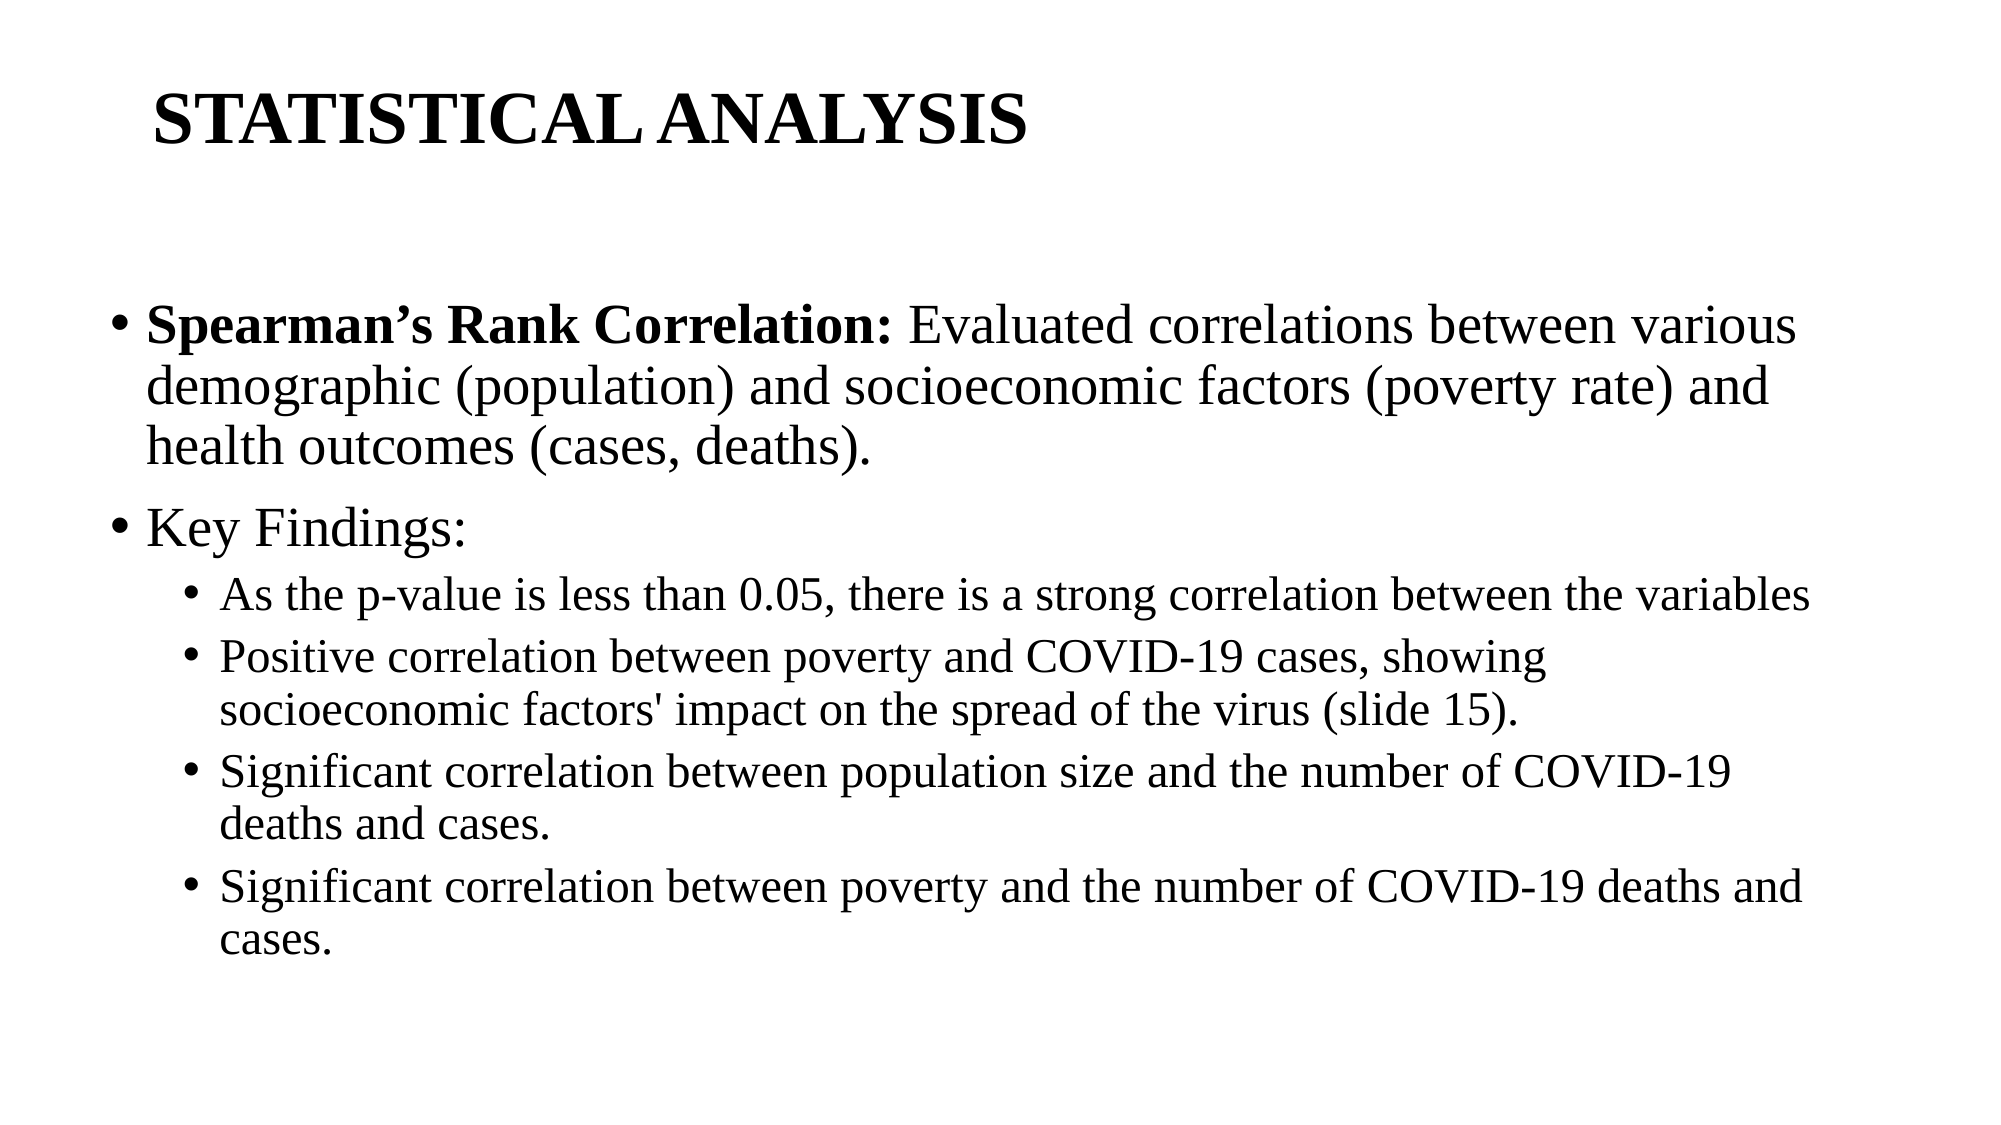

# STATISTICAL ANALYSIS

Spearman’s Rank Correlation: Evaluated correlations between various demographic (population) and socioeconomic factors (poverty rate) and health outcomes (cases, deaths).
Key Findings:
As the p-value is less than 0.05, there is a strong correlation between the variables
Positive correlation between poverty and COVID-19 cases, showing socioeconomic factors' impact on the spread of the virus (slide 15).
Significant correlation between population size and the number of COVID-19 deaths and cases.
Significant correlation between poverty and the number of COVID-19 deaths and cases.